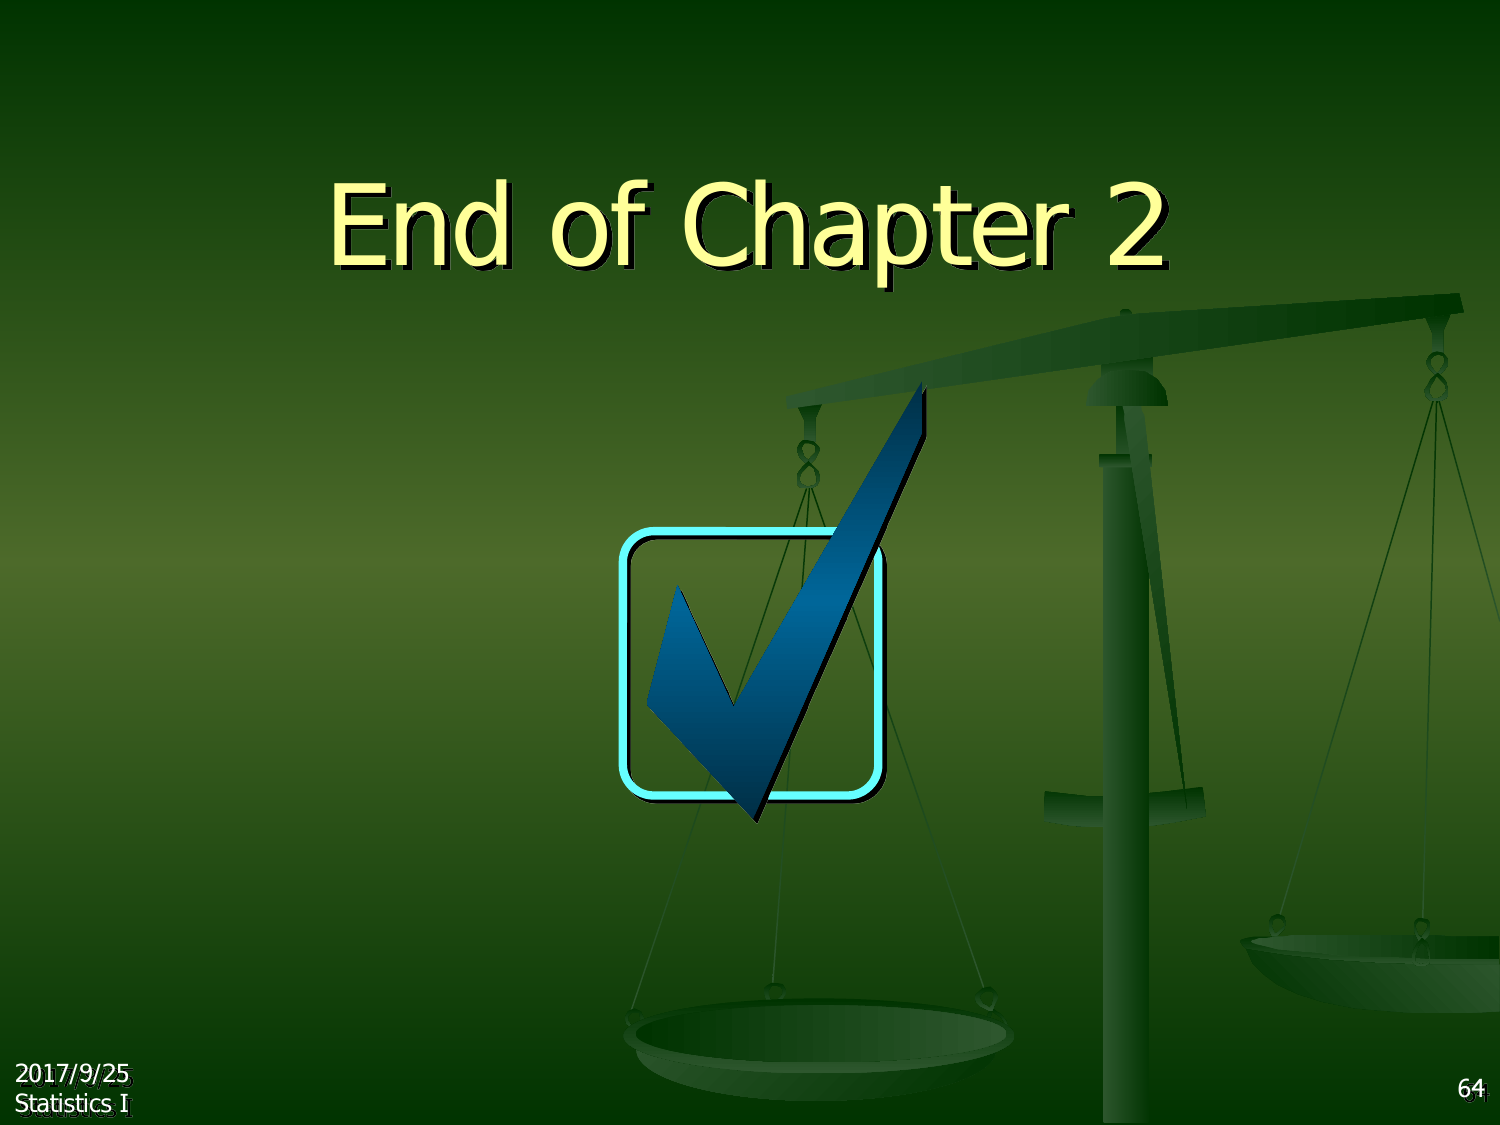

# End of Chapter 2

2017/9/25
Statistics I
64